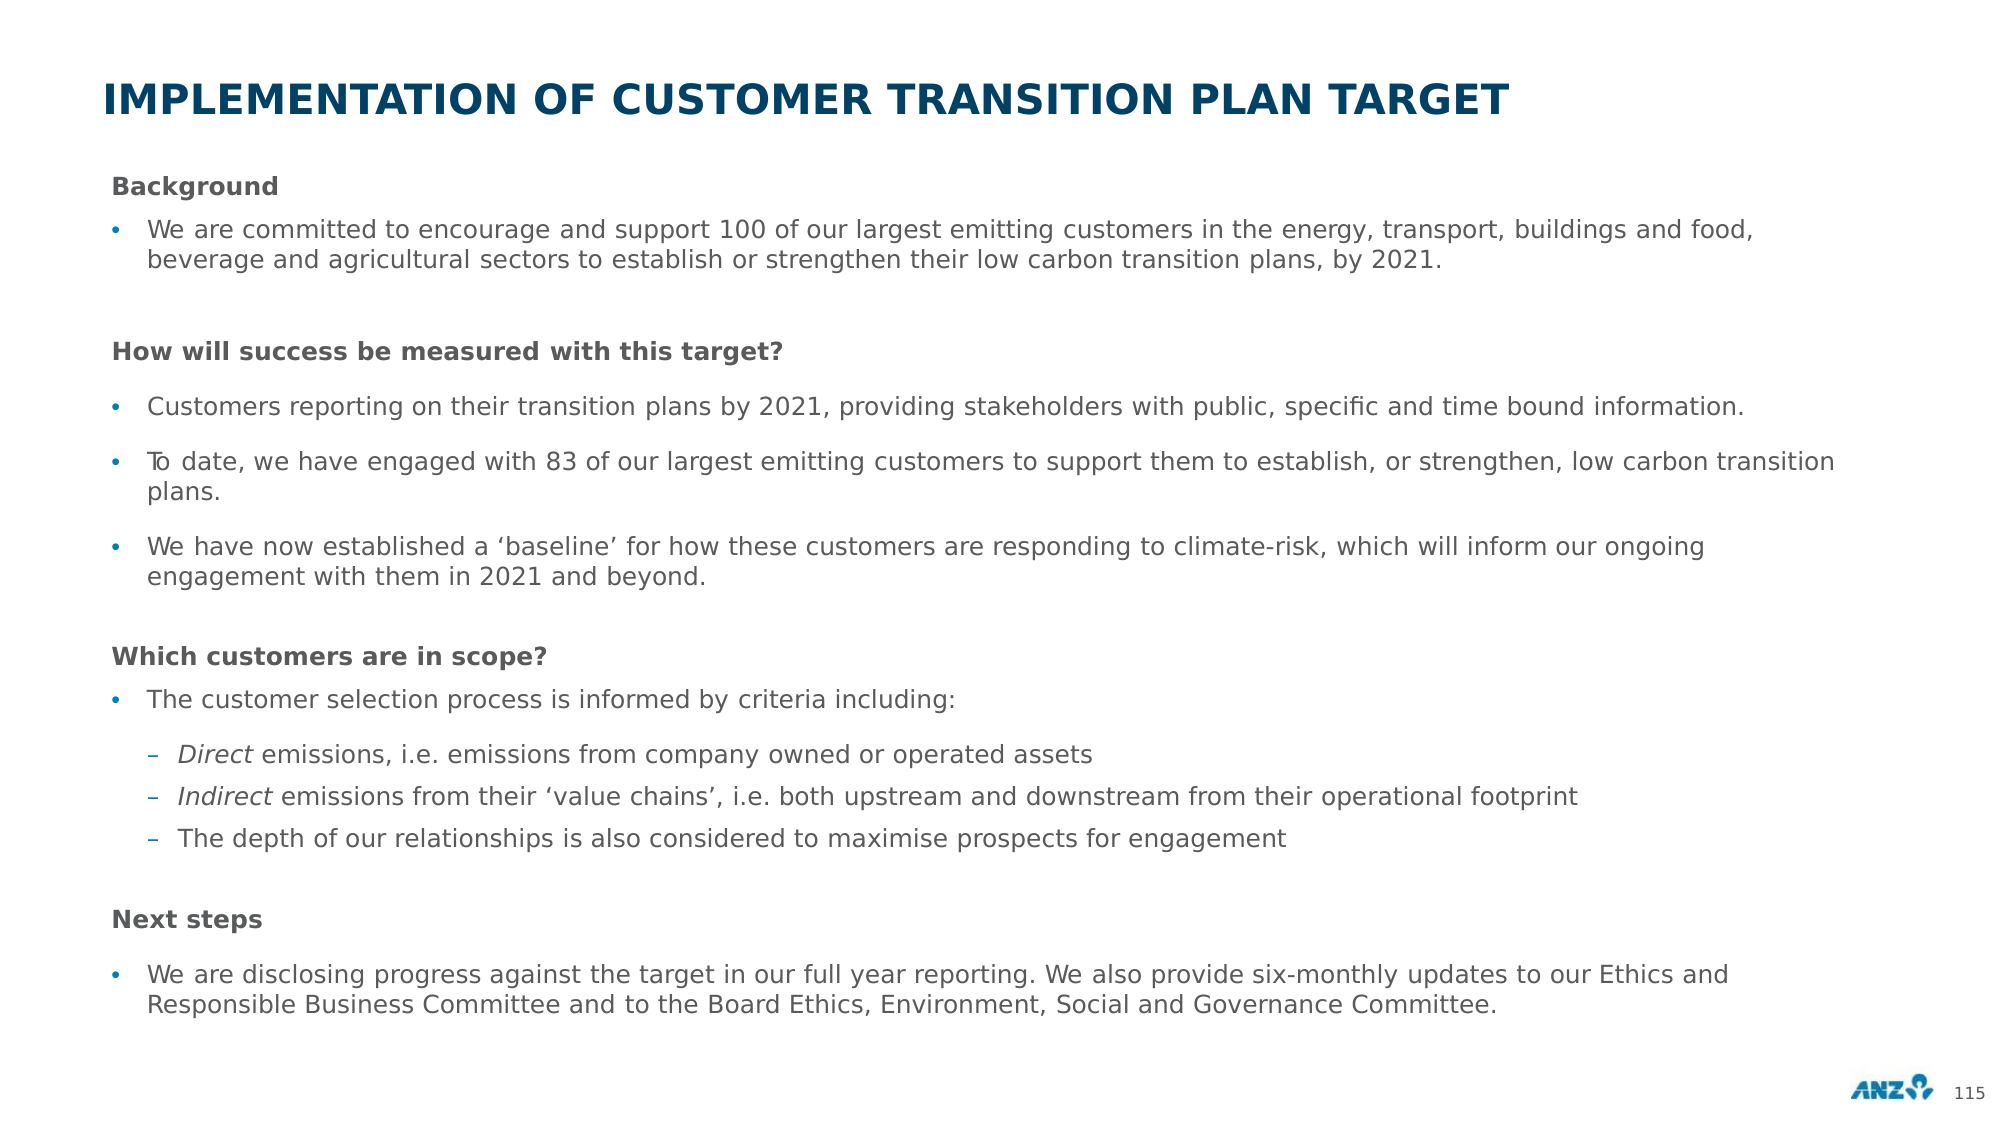

IMPLEMENTATION OF CUSTOMER TRANSITION PLAN TARGET
Background
• We are committed to encourage and support 100 of our largest emitting customers in the energy, transport, buildings and food,
beverage and agricultural sectors to establish or strengthen their low carbon transition plans, by 2021.
How will success be measured with this target?
• Customers reporting on their transition plans by 2021, providing stakeholders with public, specific and time bound information.
• To date, we have engaged with 83 of our largest emitting customers to support them to establish, or strengthen, low carbon transition
plans.
• We have now established a ‘baseline’ for how these customers are responding to climate-risk, which will inform our ongoing
engagement with them in 2021 and beyond.
Which customers are in scope?
• The customer selection process is informed by criteria including:
– Direct emissions, i.e. emissions from company owned or operated assets
– Indirect emissions from their ‘value chains’, i.e. both upstream and downstream from their operational footprint
– The depth of our relationships is also considered to maximise prospects for engagement
Next steps
• We are disclosing progress against the target in our full year reporting. We also provide six-monthly updates to our Ethics and
Responsible Business Committee and to the Board Ethics, Environment, Social and Governance Committee.
115